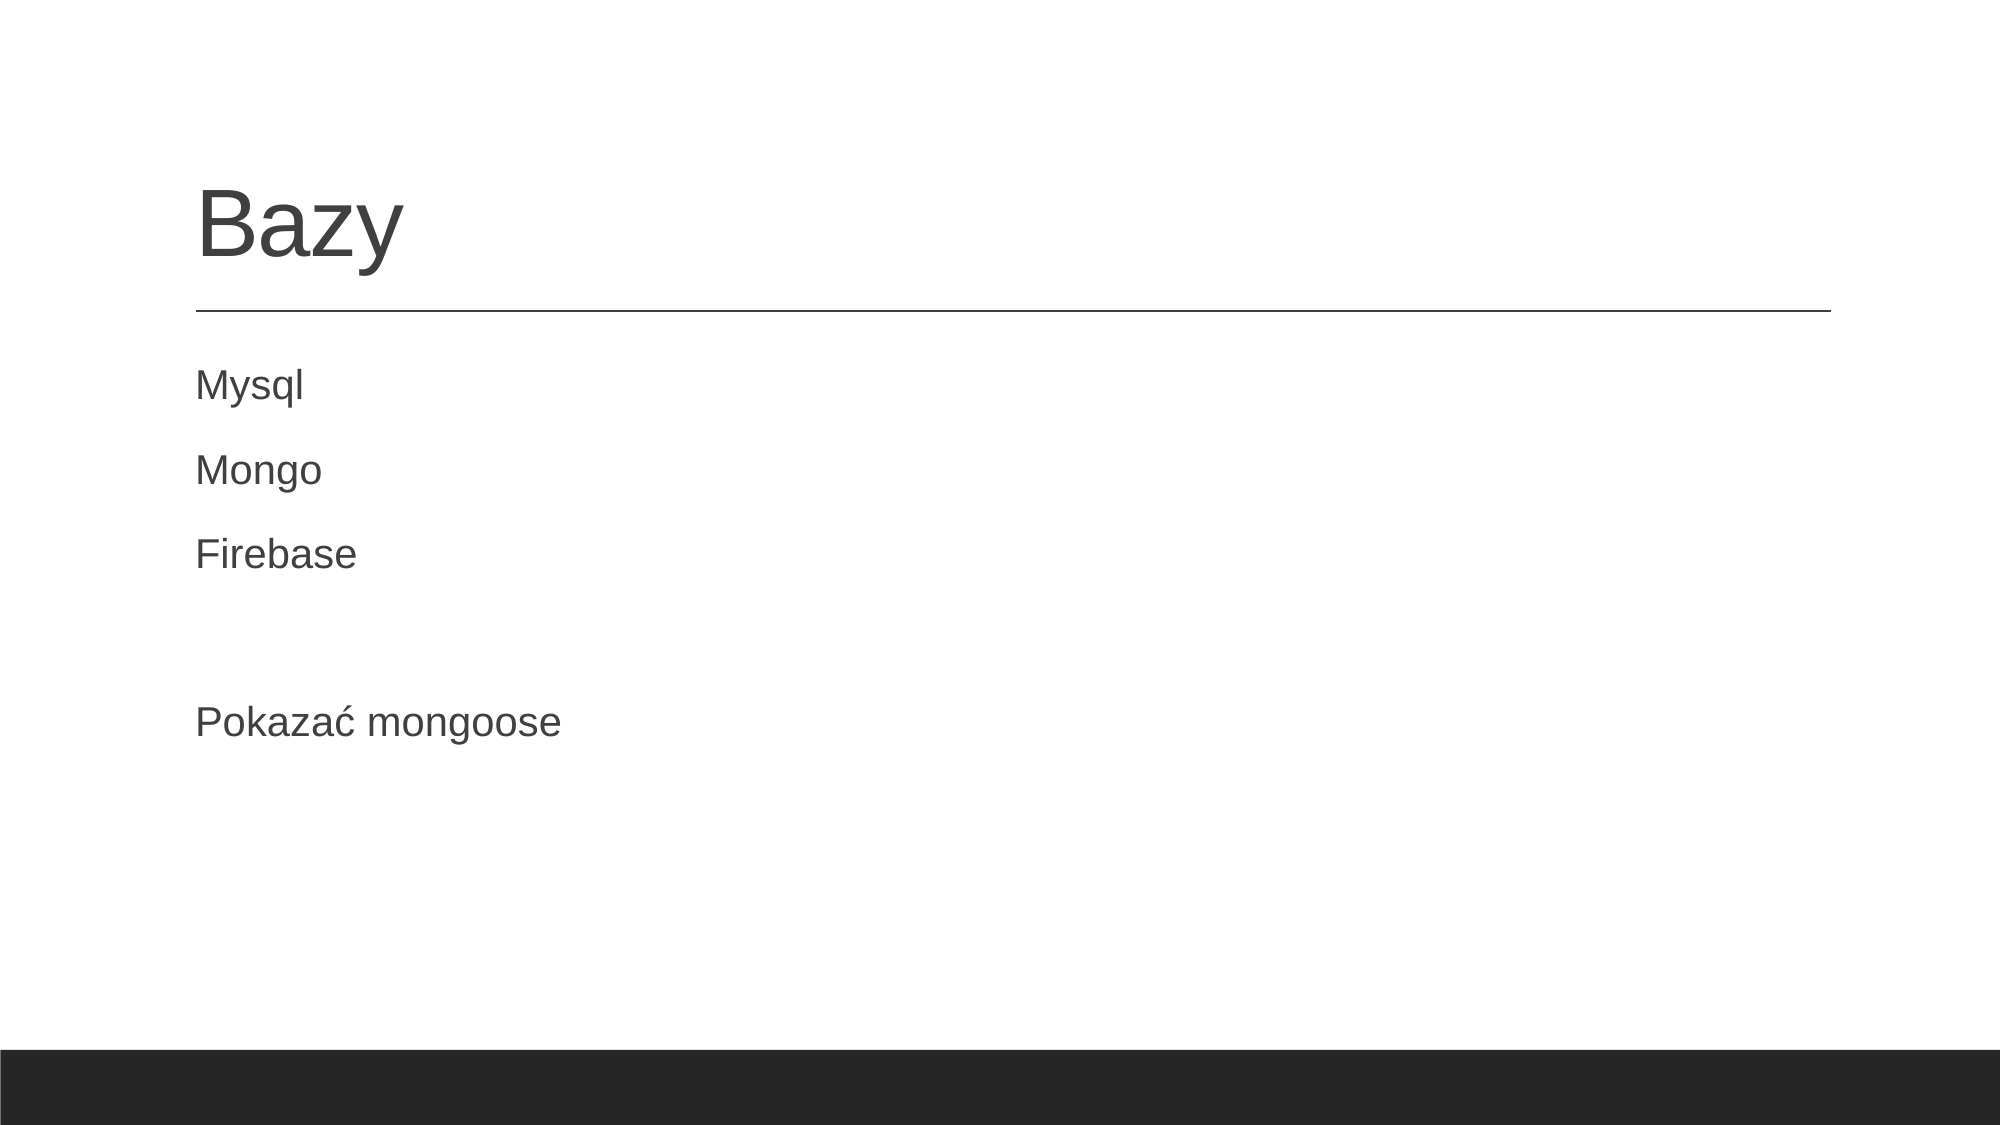

# Bazy
Mysql
Mongo
Firebase

Pokazać mongoose